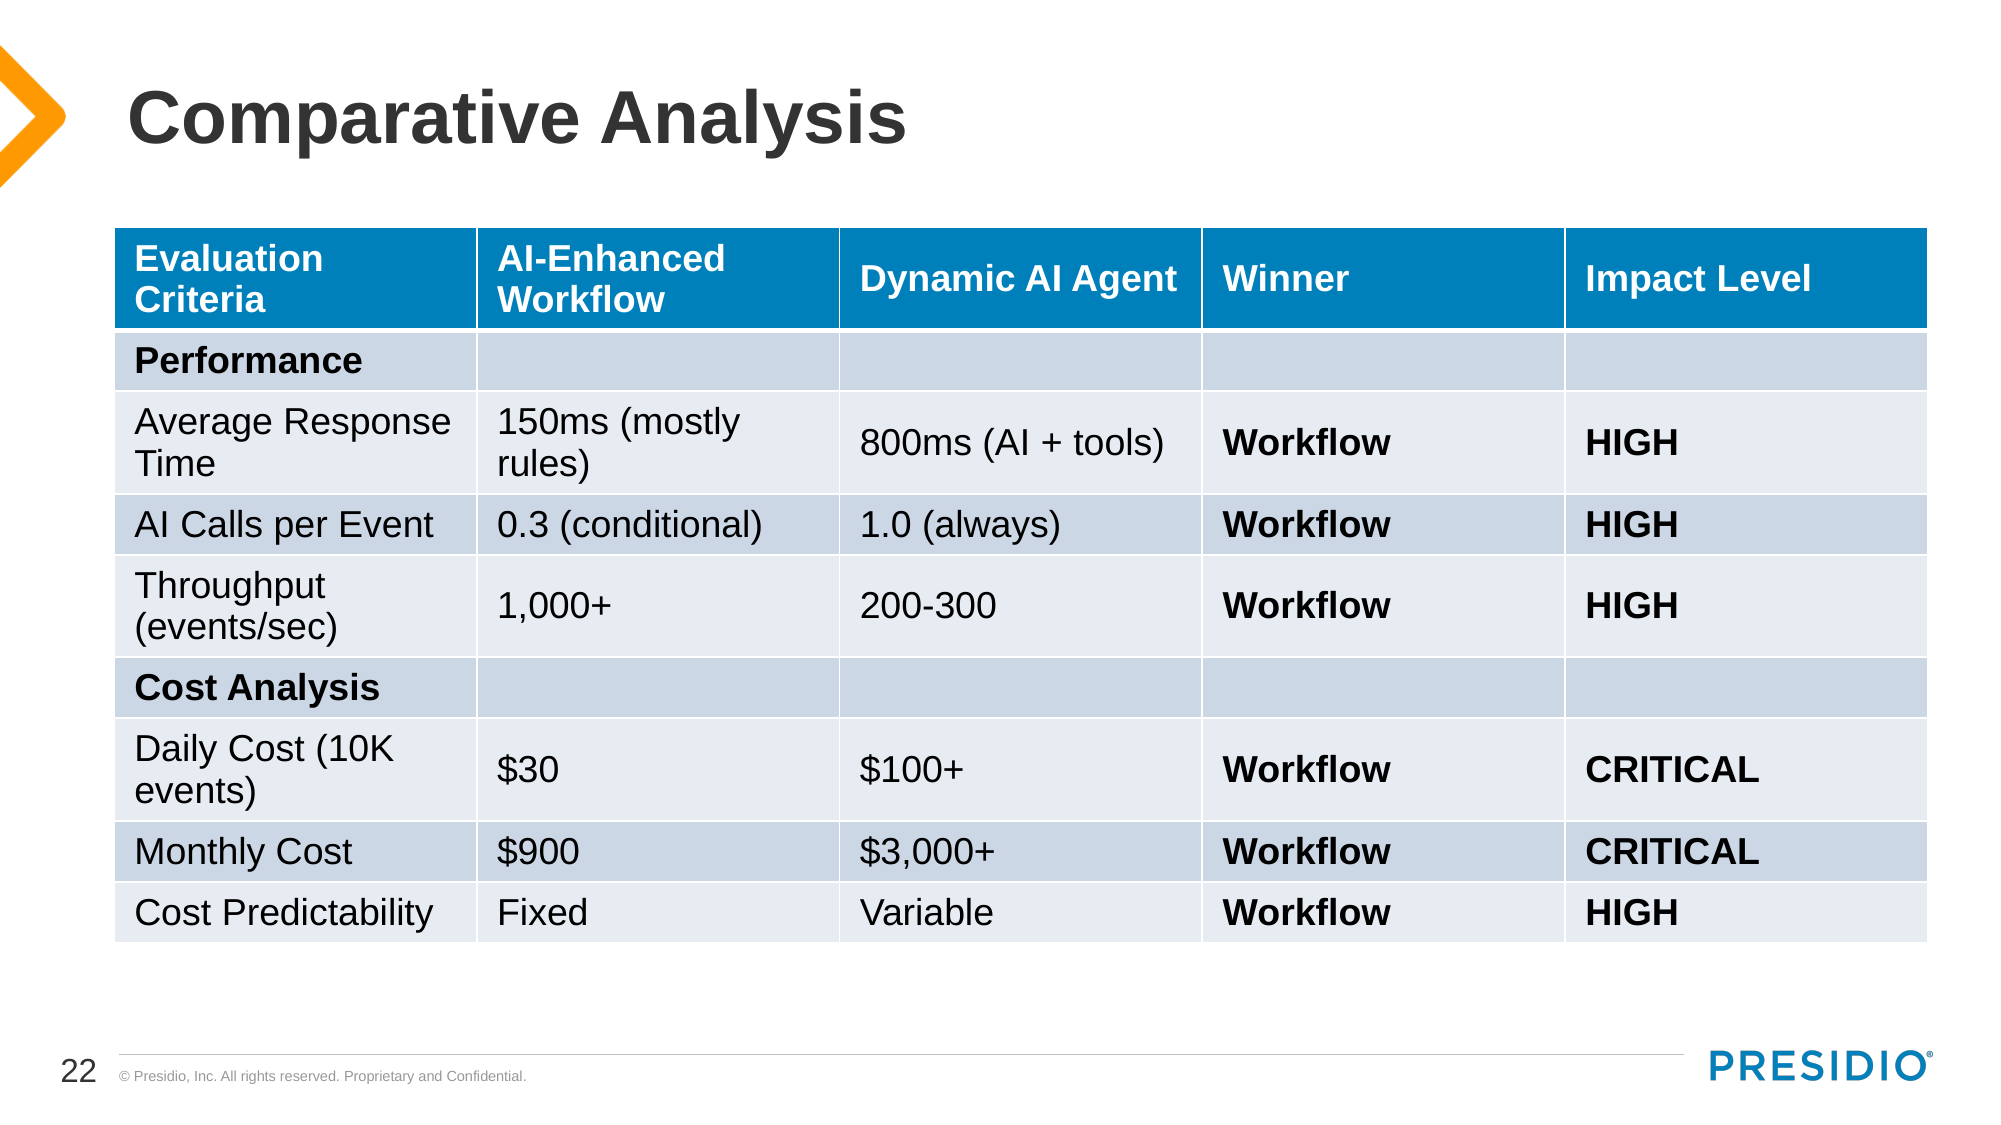

# Comparative Analysis
| Evaluation Criteria | AI-Enhanced Workflow | Dynamic AI Agent | Winner | Impact Level |
| --- | --- | --- | --- | --- |
| Performance |  |  |  |  |
| Average Response Time | 150ms (mostly rules) | 800ms (AI + tools) | Workflow | HIGH |
| AI Calls per Event | 0.3 (conditional) | 1.0 (always) | Workflow | HIGH |
| Throughput (events/sec) | 1,000+ | 200-300 | Workflow | HIGH |
| Cost Analysis |  |  |  |  |
| Daily Cost (10K events) | $30 | $100+ | Workflow | CRITICAL |
| Monthly Cost | $900 | $3,000+ | Workflow | CRITICAL |
| Cost Predictability | Fixed | Variable | Workflow | HIGH |
22